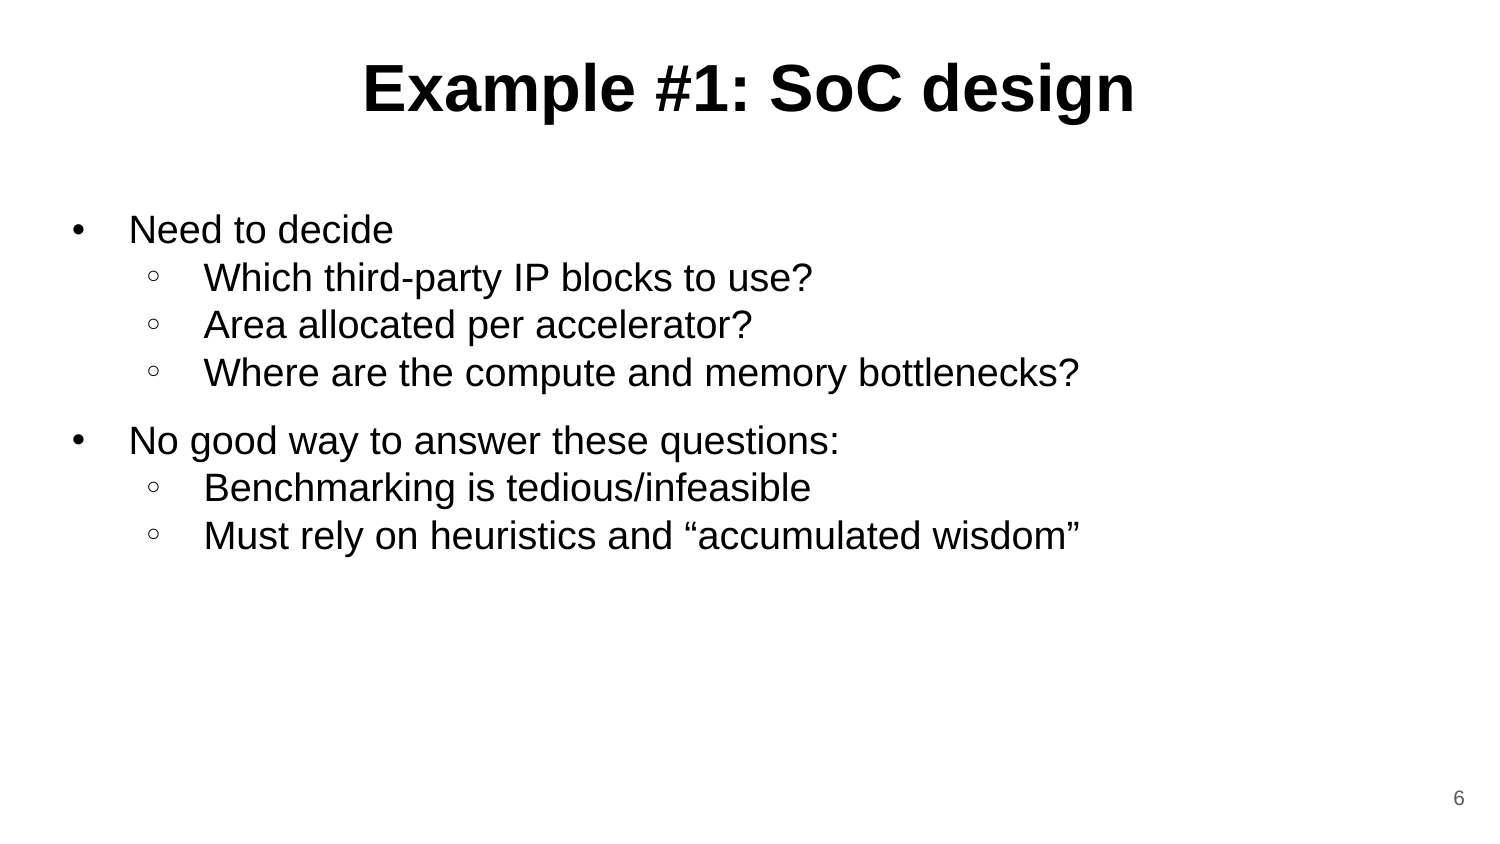

# Example #1: SoC design
Need to decide
Which third-party IP blocks to use?
Area allocated per accelerator?
Where are the compute and memory bottlenecks?
No good way to answer these questions:
Benchmarking is tedious/infeasible
Must rely on heuristics and “accumulated wisdom”
6